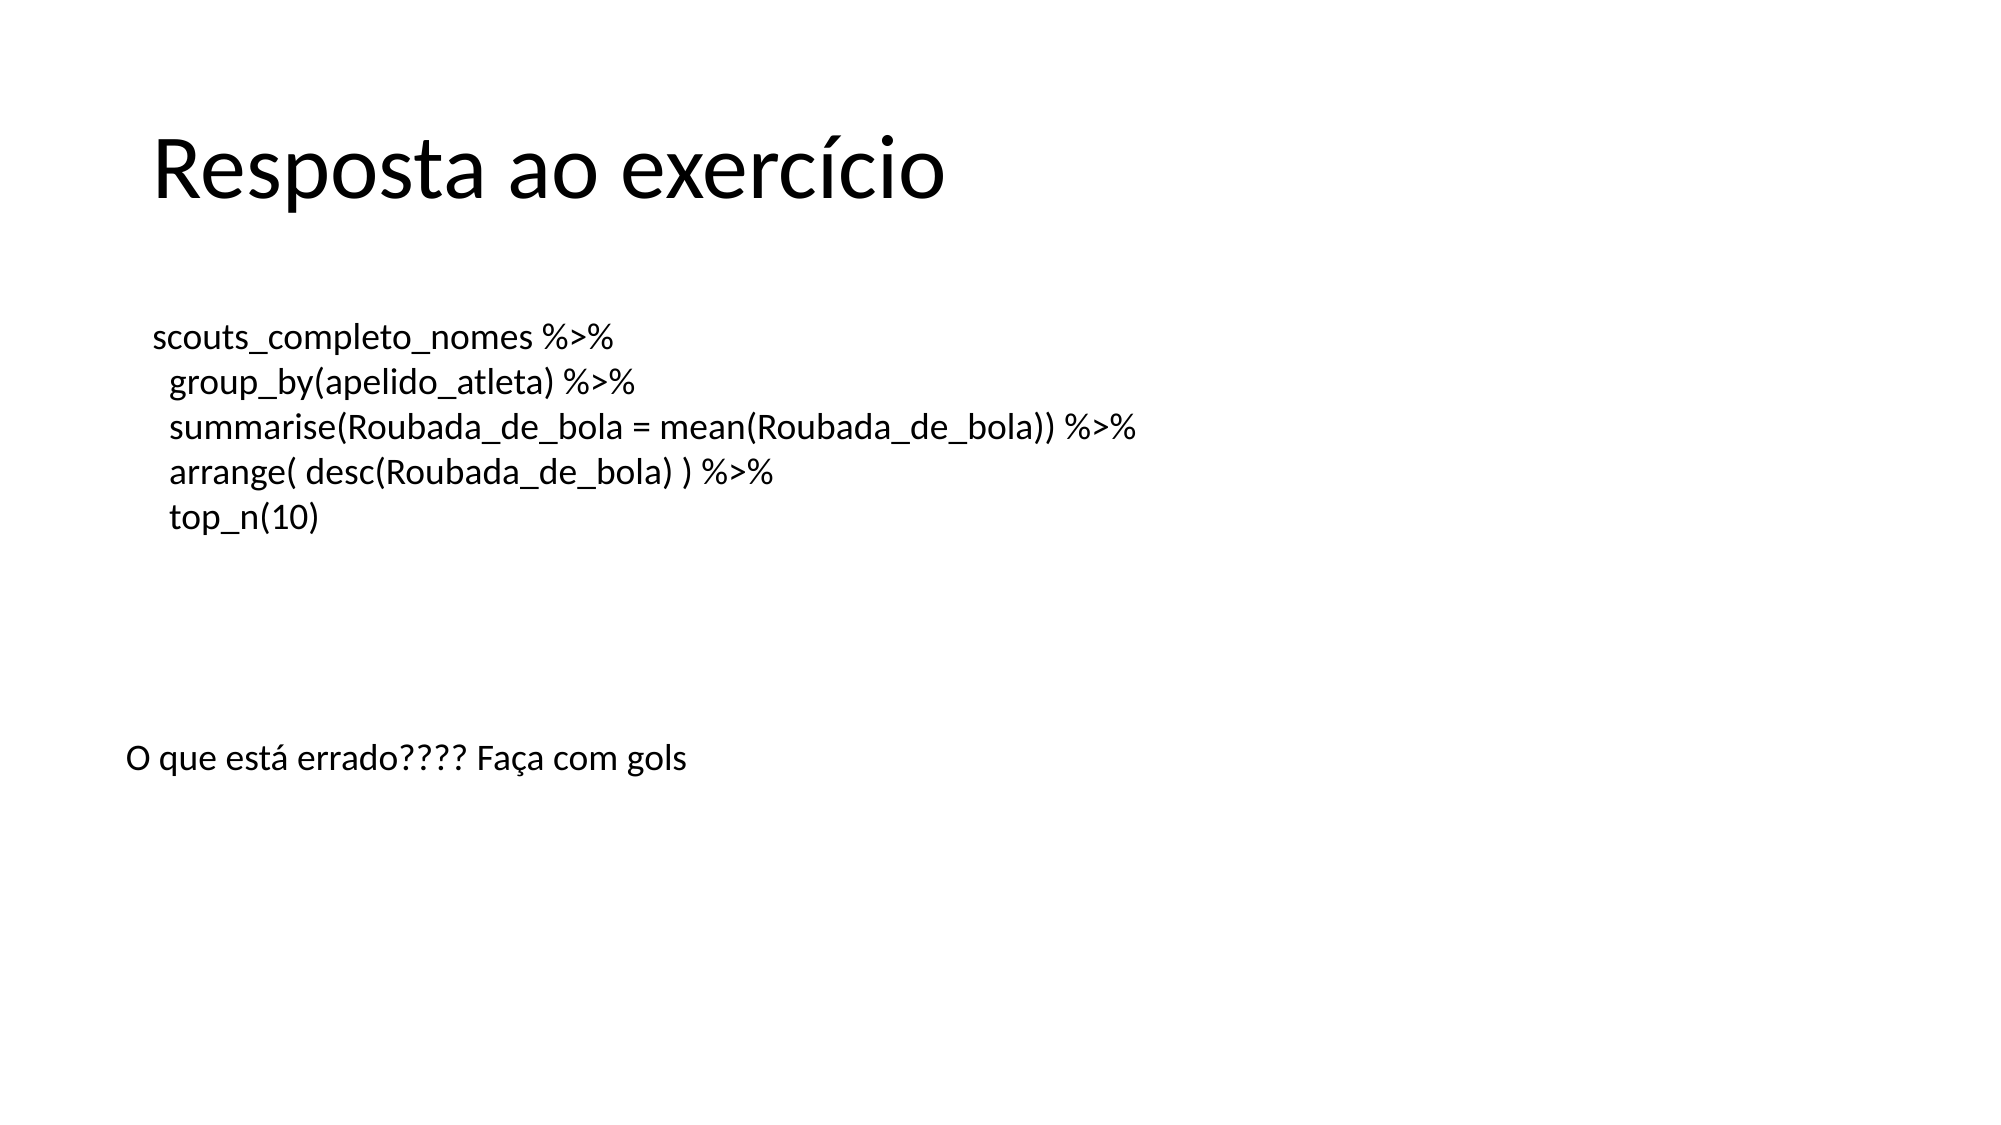

# Resposta ao exercício
scouts_completo_nomes %>%
  group_by(apelido_atleta) %>%
  summarise(Roubada_de_bola = mean(Roubada_de_bola)) %>%
  arrange( desc(Roubada_de_bola) ) %>%
  top_n(10)
O que está errado???? Faça com gols